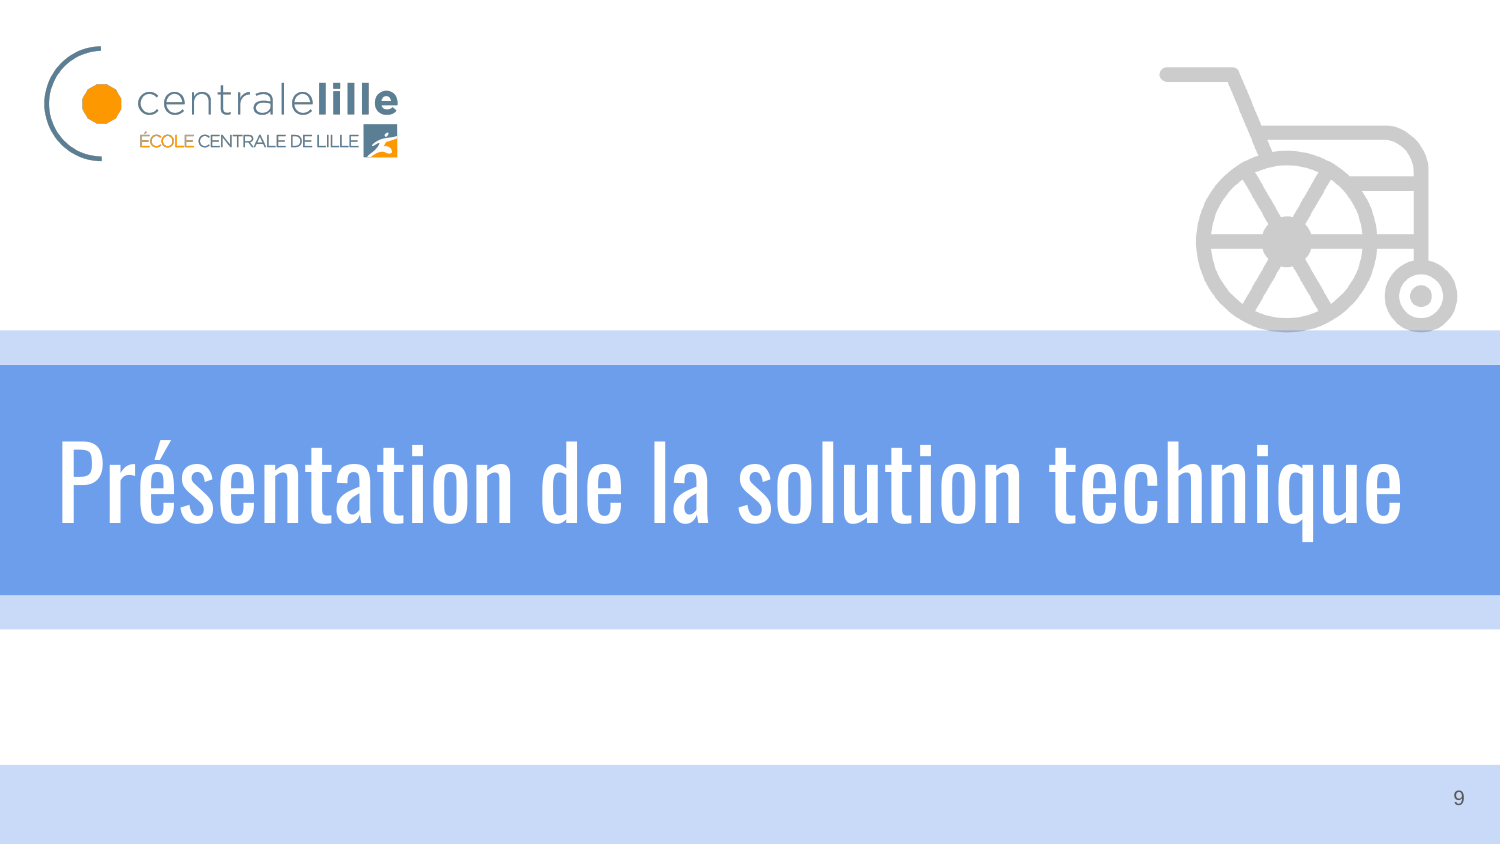

# Présentation de la solution technique
9